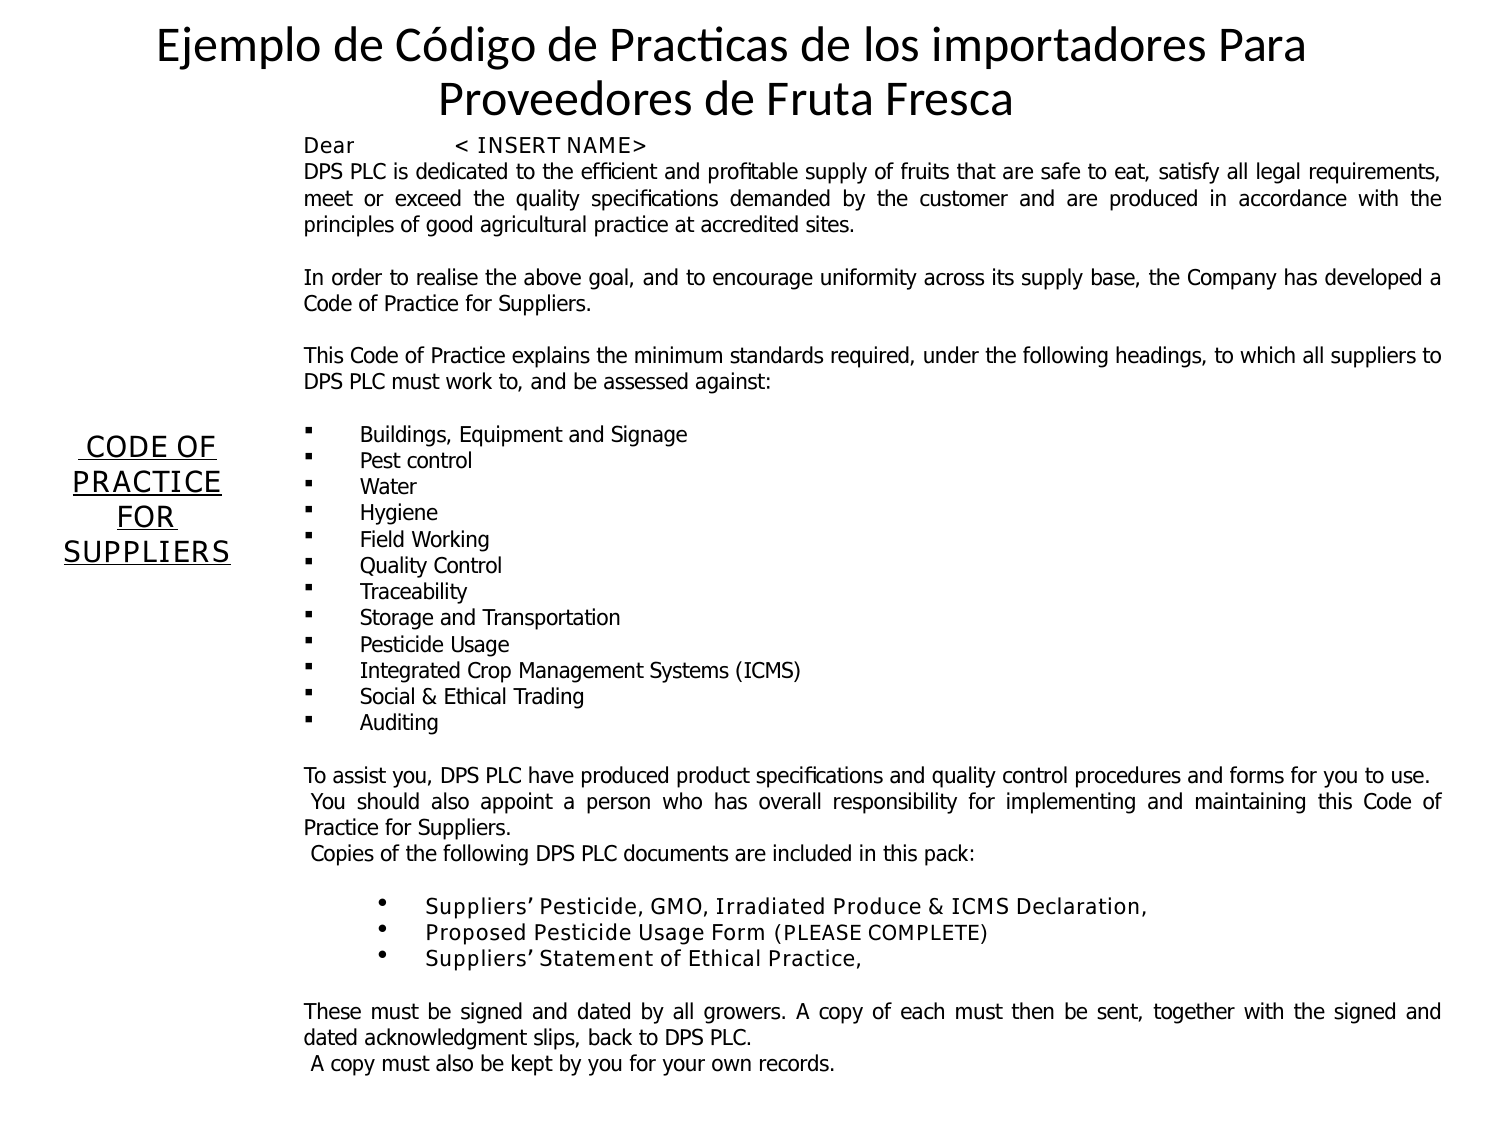

# Ejemplo de Código de Practicas de los importadores Para Proveedores de Fruta Fresca
Dear 	< INSERT NAME>
DPS PLC is dedicated to the efficient and profitable supply of fruits that are safe to eat, satisfy all legal requirements, meet or exceed the quality specifications demanded by the customer and are produced in accordance with the principles of good agricultural practice at accredited sites.

In order to realise the above goal, and to encourage uniformity across its supply base, the Company has developed a Code of Practice for Suppliers.

This Code of Practice explains the minimum standards required, under the following headings, to which all suppliers to DPS PLC must work to, and be assessed against:

Buildings, Equipment and Signage
Pest control
Water
Hygiene
Field Working
Quality Control
Traceability
Storage and Transportation
Pesticide Usage
Integrated Crop Management Systems (ICMS)
Social & Ethical Trading
Auditing

To assist you, DPS PLC have produced product specifications and quality control procedures and forms for you to use.
 You should also appoint a person who has overall responsibility for implementing and maintaining this Code of Practice for Suppliers.
 Copies of the following DPS PLC documents are included in this pack:

Suppliers’ Pesticide, GMO, Irradiated Produce & ICMS Declaration,
Proposed Pesticide Usage Form (PLEASE COMPLETE)
Suppliers’ Statement of Ethical Practice,

These must be signed and dated by all growers. A copy of each must then be sent, together with the signed and dated acknowledgment slips, back to DPS PLC.
 A copy must also be kept by you for your own records.
 CODE OF PRACTICE FOR SUPPLIERS